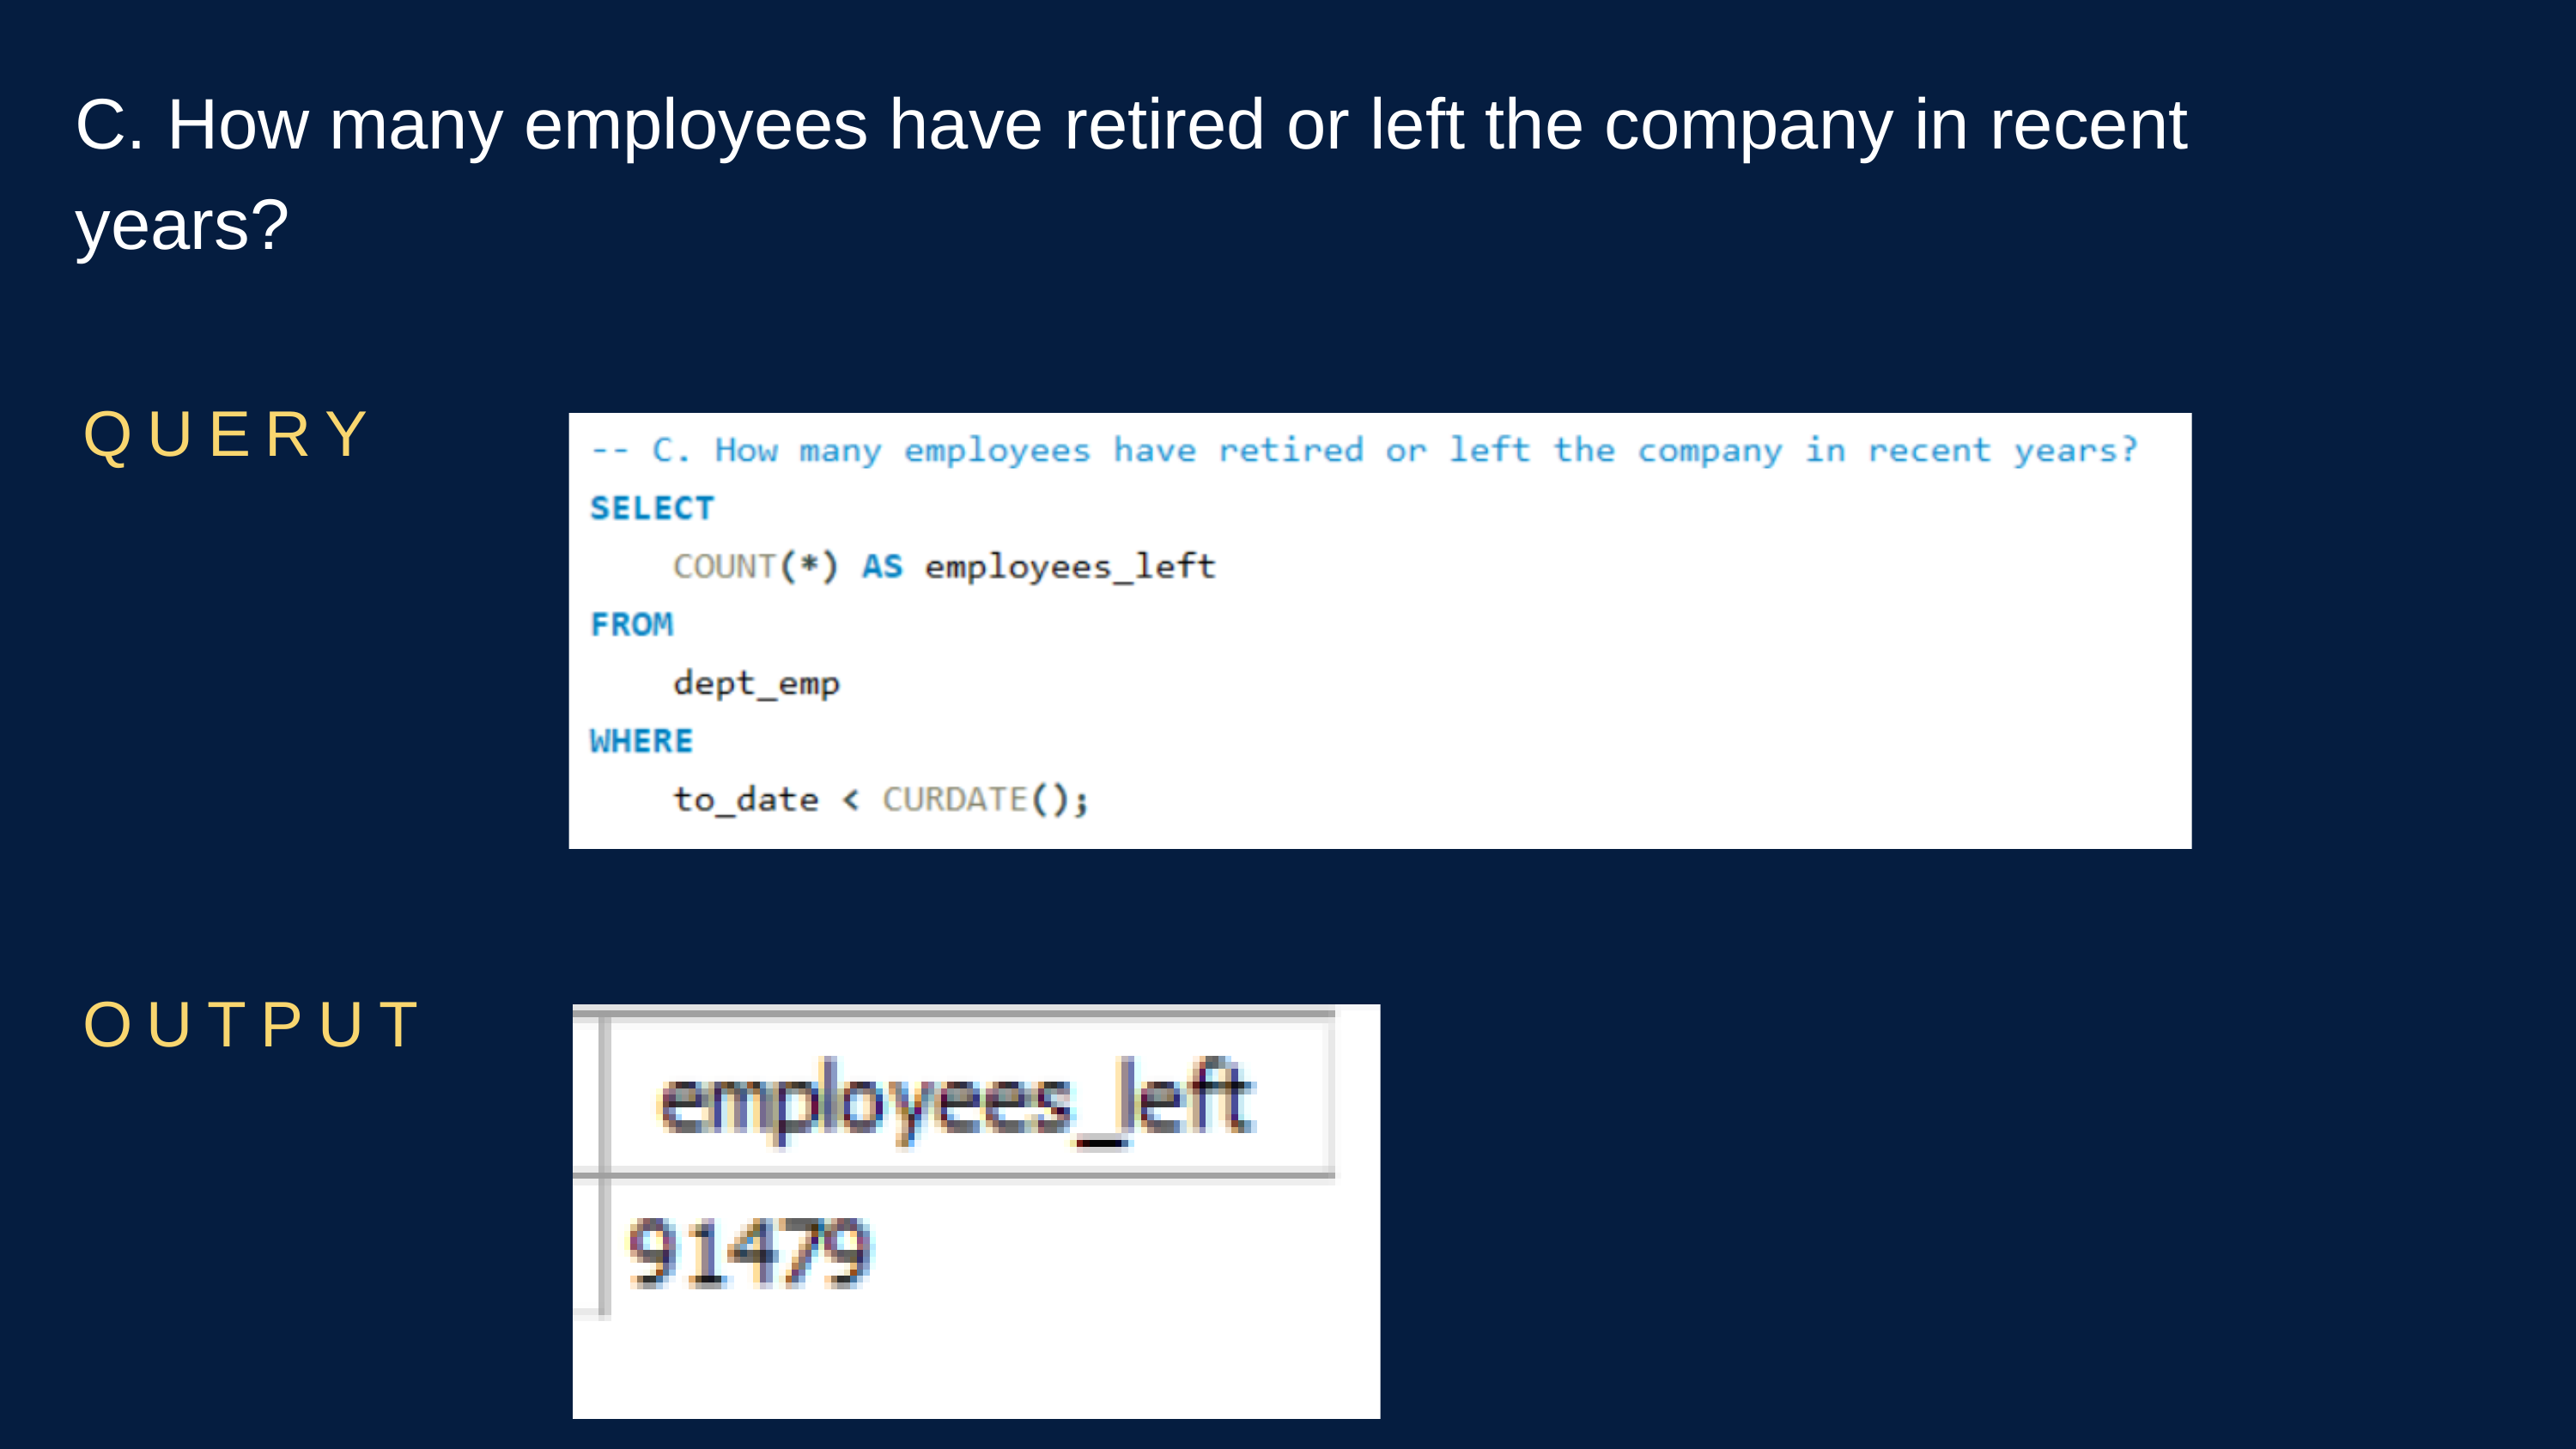

C. How many employees have retired or left the company in recent years?

QUERY

OUTPUT